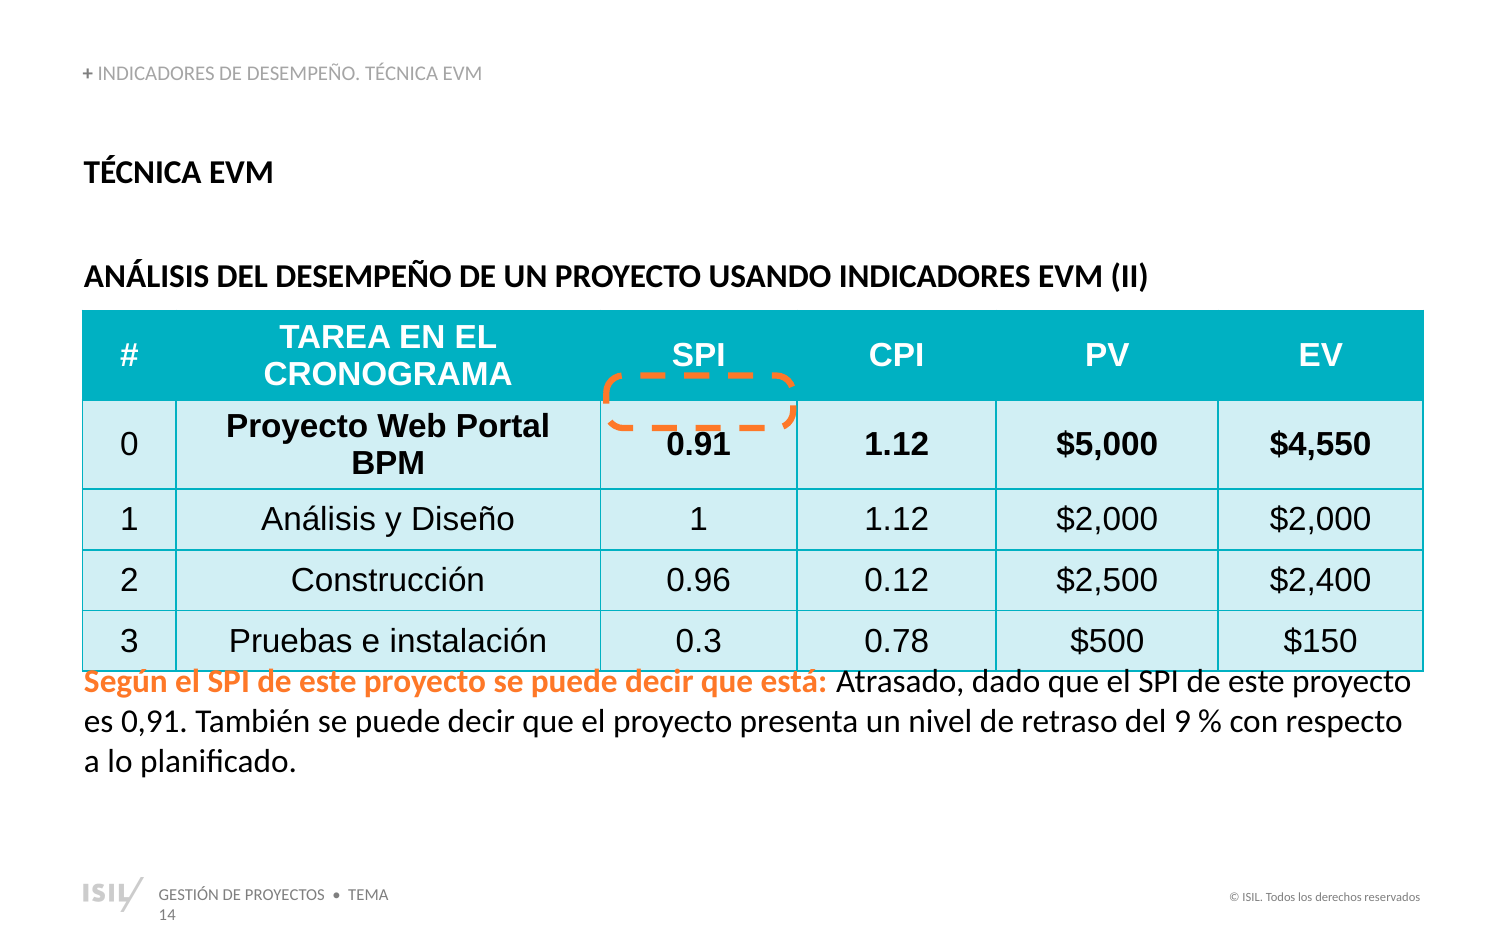

+ INDICADORES DE DESEMPEÑO. TÉCNICA EVM
TÉCNICA EVM
ANÁLISIS DEL DESEMPEÑO DE UN PROYECTO USANDO INDICADORES EVM (II)
| # | TAREA EN EL CRONOGRAMA | SPI | CPI | PV | EV |
| --- | --- | --- | --- | --- | --- |
| 0 | Proyecto Web Portal BPM | 0.91 | 1.12 | $5,000 | $4,550 |
| 1 | Análisis y Diseño | 1 | 1.12 | $2,000 | $2,000 |
| 2 | Construcción | 0.96 | 0.12 | $2,500 | $2,400 |
| 3 | Pruebas e instalación | 0.3 | 0.78 | $500 | $150 |

Según el SPI de este proyecto se puede decir que está: Atrasado, dado que el SPI de este proyecto es 0,91. También se puede decir que el proyecto presenta un nivel de retraso del 9 % con respecto a lo planificado.